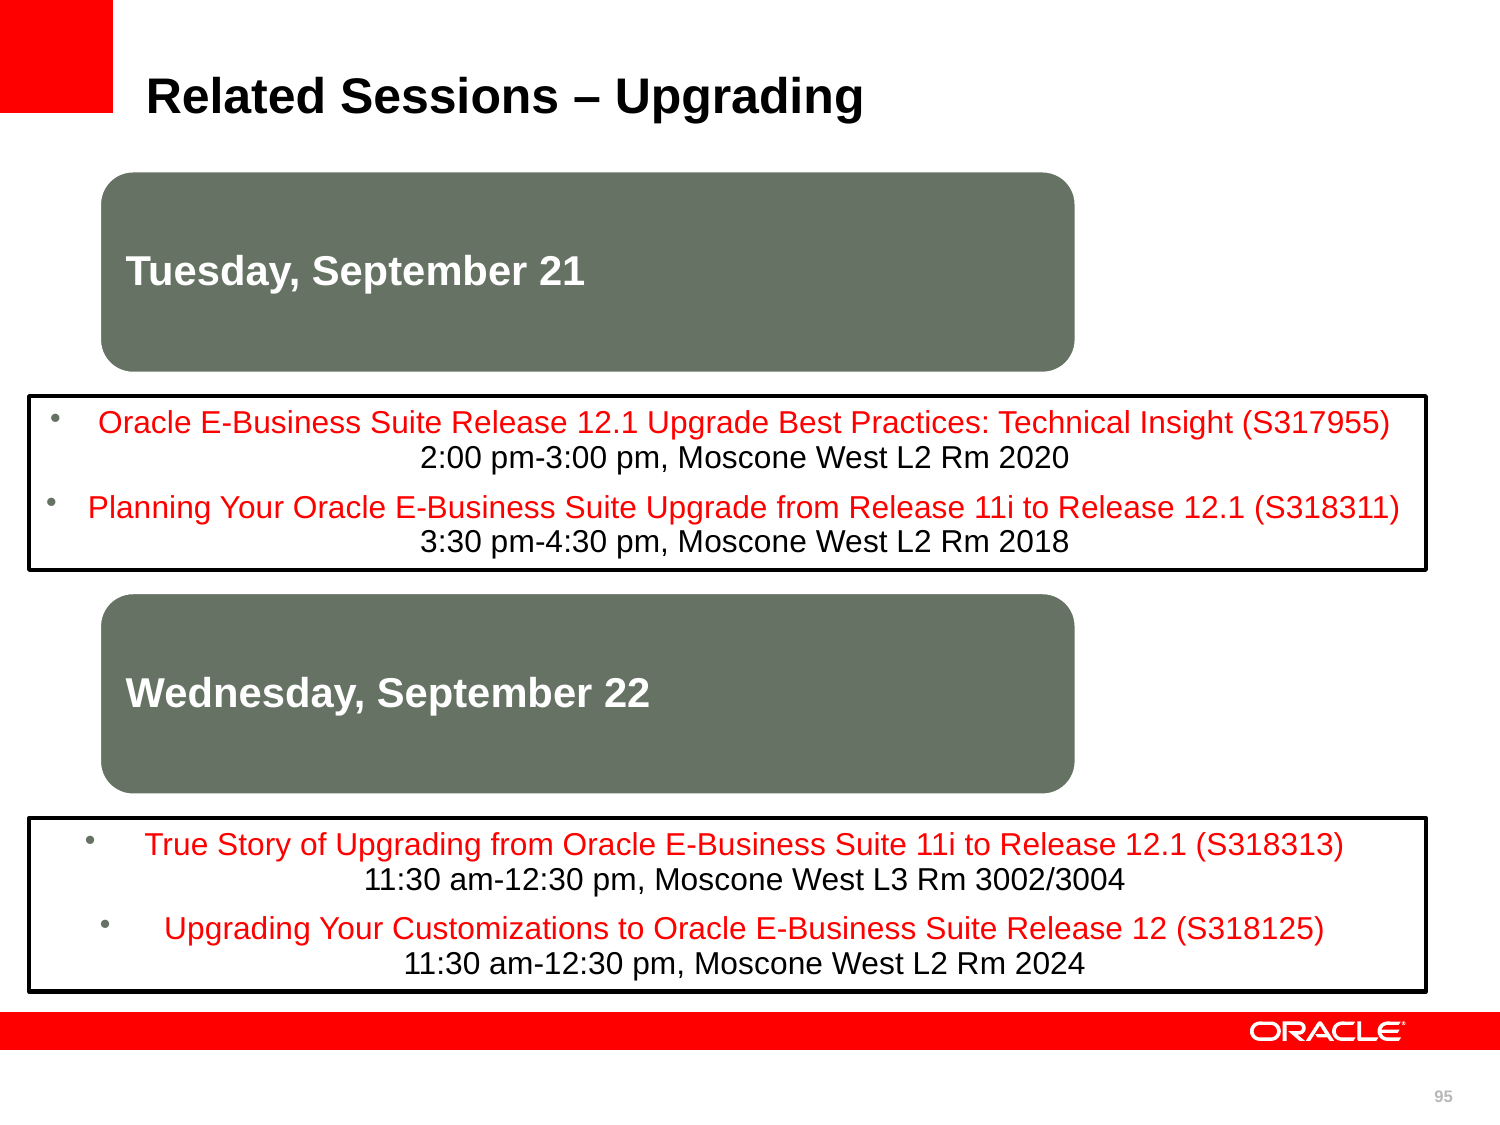

# Related Sessions – Upgrading
Tuesday, September 21
Oracle E-Business Suite Release 12.1 Upgrade Best Practices: Technical Insight (S317955)
2:00 pm-3:00 pm, Moscone West L2 Rm 2020
Wednesday, September 22
True Story of Upgrading from Oracle E-Business Suite 11i to Release 12.1 (S318313)
11:30 am-12:30 pm, Moscone West L3 Rm 3002/3004
Upgrading Your Customizations to Oracle E-Business Suite Release 12 (S318125)
11:30 am-12:30 pm, Moscone West L2 Rm 2024
Planning Your Oracle E-Business Suite Upgrade from Release 11i to Release 12.1 (S318311)
3:30 pm-4:30 pm, Moscone West L2 Rm 2018